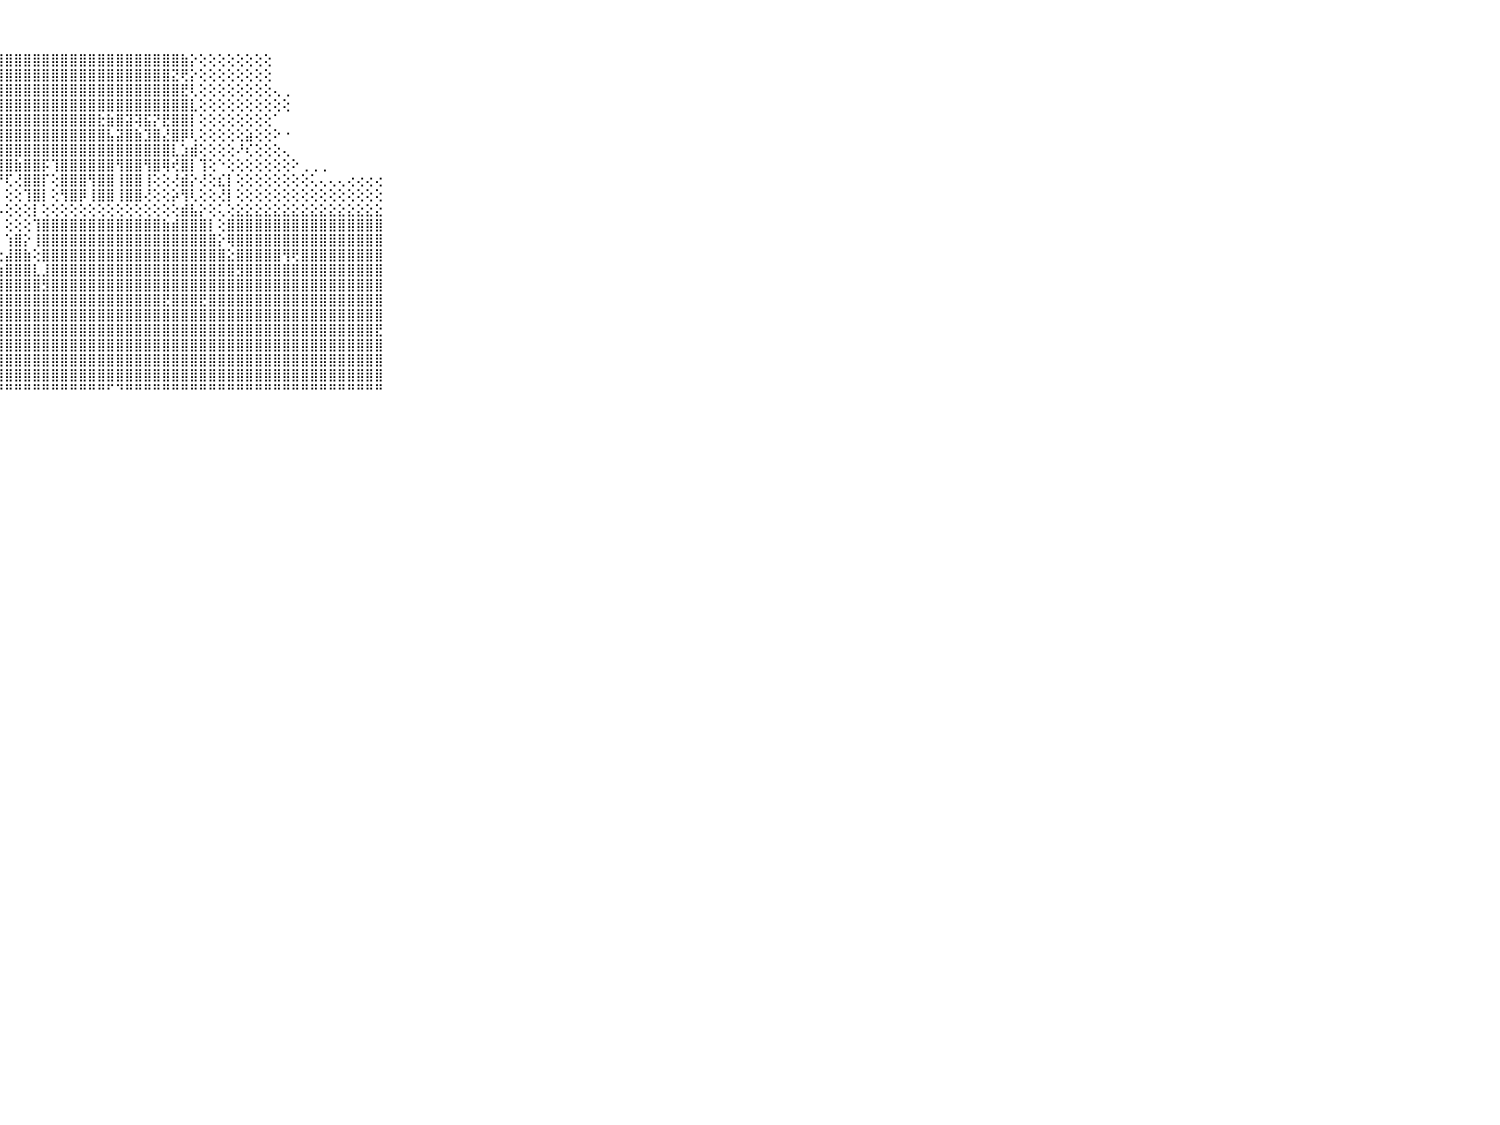

⠀⠀⠀⠀⠀⠀⠀⠀⠀⠀⠀⣿⣿⣿⣿⣿⣿⣿⣿⣿⣿⣿⣿⣿⣿⣿⣿⣿⣿⣿⣿⣿⣿⣿⣿⣿⣿⣿⣿⣿⣿⣿⣿⣿⣿⣿⣿⣷⡕⢕⢕⢕⢕⢕⢕⢕⢕⠀⠀⠀⠀⠀⠀⠀⠀⠀⠀⠀⠀⠀⠀⠀⠀⠀⠀⠀⠀⠀⠀⠀⠀
⠀⠀⠀⠀⠀⠀⠀⠀⠀⠀⠀⣿⣿⣿⣿⣿⣿⣿⣿⣿⣿⣿⣿⣿⣿⣿⣿⣿⣿⣿⣿⣿⣿⣿⣿⣿⣿⣿⣿⣿⣿⣿⣿⣿⣿⣿⣝⢟⡕⢕⢕⢕⢕⢕⢕⢕⢕⠀⠀⠀⠀⠀⠀⠀⠀⠀⠀⠀⠀⠀⠀⠀⠀⠀⠀⠀⠀⠀⠀⠀⠀
⠀⠀⠀⠀⠀⠀⠀⠀⠀⠀⠀⣿⣿⣿⣿⣿⣿⣿⣿⣿⣿⣿⣿⣿⣿⣿⣿⣿⣿⣿⣿⣿⣿⣿⣿⣿⣿⣿⣿⣿⣿⣿⣿⣿⣿⣿⣿⣟⢇⢕⢕⢕⢕⢕⢕⢕⢕⢄⢀⠀⠀⠀⠀⠀⠀⠀⠀⠀⠀⠀⠀⠀⠀⠀⠀⠀⠀⠀⠀⠀⠀
⠀⠀⠀⠀⠀⠀⠀⠀⠀⠀⠀⣻⣿⣿⣿⣿⣿⣿⣿⣿⣿⣿⣿⣿⣿⣿⣿⣿⣿⣿⣿⣿⣿⣿⣿⣿⣿⣿⣿⣿⣿⣿⣿⣿⣿⣿⣿⣿⣇⢕⢕⢕⢕⢕⢕⢕⢕⢕⢕⠀⠀⠀⠀⠀⠀⠀⠀⠀⠀⠀⠀⠀⠀⠀⠀⠀⠀⠀⠀⠀⠀
⠀⠀⠀⠀⠀⠀⠀⠀⠀⠀⠀⣿⣿⣿⣿⣿⣿⣿⣿⣿⣿⣿⣿⣿⣿⣿⣿⣿⣿⣿⣿⣿⣿⣿⣿⣿⣿⣿⣗⣷⣿⣽⢽⣯⡝⣟⣿⣿⡇⢕⢕⢕⢕⢕⢕⢕⢕⠁⠀⠀⠀⠀⠀⠀⠀⠀⠀⠀⠀⠀⠀⠀⠀⠀⠀⠀⠀⠀⠀⠀⠀
⠀⠀⠀⠀⠀⠀⠀⠀⠀⠀⠀⣿⣿⣿⣿⣿⣿⣿⣿⣿⣿⣿⣿⣿⣿⣿⣿⣿⣿⣿⣿⣿⣿⣿⣿⣿⣿⣿⣿⣧⣽⣿⣷⣹⣿⣜⣿⡿⢇⢕⢕⢕⢕⢕⣵⢕⢕⠕⠐⠀⠀⠀⠀⠀⠀⠀⠀⠀⠀⠀⠀⠀⠀⠀⠀⠀⠀⠀⠀⠀⠀
⠀⠀⠀⠀⠀⠀⠀⠀⠀⠀⠀⣿⣿⣿⣿⣿⣿⣿⣿⣿⢟⣿⣿⣿⣿⣿⣿⣿⣿⣿⣿⣿⣿⣿⣿⣿⣿⣿⣿⣿⣿⣿⣿⣿⣿⣿⣇⣱⣾⢕⢕⢕⢕⠜⢎⢕⢕⢕⢄⠀⠀⠀⠀⠀⠀⠀⠀⠀⠀⠀⠀⠀⠀⠀⠀⠀⠀⠀⠀⠀⠀
⠀⠀⠀⠀⠀⠀⠀⠀⠀⠀⠀⣿⣿⣿⣿⢸⣿⣿⣿⣿⢕⣿⣿⣿⣿⣿⣿⣿⣿⣷⣿⣿⡯⢹⣿⣿⣿⣿⣿⣿⢻⣿⣿⢻⣿⢿⢞⣿⡇⢹⢕⠑⢕⢕⢕⢕⢕⢕⢕⠕⢀⢀⢀⠀⠀⠀⠀⠀⠀⠀⠀⠀⠀⠀⠀⠀⠀⠀⠀⠀⠀
⠀⠀⠀⠀⠀⠀⠀⠀⠀⠀⠀⣿⣿⣿⣿⢪⣿⣿⣿⡏⡕⣿⣿⣿⣿⢻⣿⡟⢏⢜⣿⣿⡏⢕⣿⣿⣿⢻⣿⣿⢸⣿⣿⢸⢕⢕⢜⣾⡕⢜⢕⣎⡇⢕⢕⢕⢕⢕⢕⢕⢕⢅⢄⢄⢄⢔⢔⢔⢔⠀⠀⠀⠀⠀⠀⠀⠀⠀⠀⠀⠀
⠀⠀⠀⠀⠀⠀⠀⠀⠀⠀⠀⢿⣿⣿⣿⢕⣿⣿⣿⡇⢕⢸⣿⣿⡿⢸⣿⡇⢕⢕⢹⣿⡇⢕⢻⣿⡿⢸⣿⣿⢸⣿⣿⢜⢕⢕⡵⢻⢇⢕⢕⢜⡇⢕⢕⢕⢕⢕⢕⢕⢕⢕⢕⢕⢕⢕⢕⢕⢕⠀⠀⠀⠀⠀⠀⠀⠀⠀⠀⠀⠀
⠀⠀⠀⠀⠀⠀⠀⠀⠀⠀⠀⢕⢕⢕⢕⢕⢕⢕⢕⢕⢕⢕⢕⢕⢕⢕⢱⡧⢕⢕⢕⡇⢕⢕⢕⢕⢕⢕⢕⢕⢕⢕⢕⢕⢕⢕⢕⣾⣧⡕⢕⢅⢕⣕⣕⣕⣕⣕⣕⣕⣕⣕⣕⣕⣕⣕⣕⣕⣕⠀⠀⠀⠀⠀⠀⠀⠀⠀⠀⠀⠀
⠀⠀⠀⠀⠀⠀⠀⠀⠀⠀⠀⣷⣿⣿⣿⣿⣿⣿⣷⣷⣾⣿⣿⣿⣿⣿⣿⡇⢕⢕⢕⢹⣿⣿⣿⣿⣿⣿⣿⣿⣿⣿⣿⣿⣿⣷⣾⣿⣿⣿⡇⢕⣿⣿⣿⣿⣿⣿⣿⣿⣿⣿⣿⣿⣿⣿⣿⣿⣿⠀⠀⠀⠀⠀⠀⠀⠀⠀⠀⠀⠀
⠀⠀⠀⠀⠀⠀⠀⠀⠀⠀⠀⣿⣿⣿⣿⣿⣿⣿⣿⣿⣿⣿⣿⣿⣿⣿⣿⡇⢱⣿⡕⢸⣿⣿⣿⣿⣿⣿⣿⣿⣿⣿⣿⣿⣿⣿⣿⣿⣿⣿⣿⡕⢿⣿⣿⣿⣿⣿⣿⣿⣿⣿⣿⣿⣿⣿⣿⣿⣿⠀⠀⠀⠀⠀⠀⠀⠀⠀⠀⠀⠀
⠀⠀⠀⠀⠀⠀⠀⠀⠀⠀⠀⣿⣿⣿⣿⣿⣿⣿⣿⣿⣿⣿⣿⣿⣿⣿⣿⢕⣼⣿⣷⢕⣿⣿⣿⣿⣿⣿⣿⣿⣿⣿⣿⣿⣿⣿⣿⣿⣿⣿⣿⣿⣕⣿⣿⣿⣿⣿⢻⢟⣿⣿⣿⣿⣿⣿⣿⣿⣿⠀⠀⠀⠀⠀⠀⠀⠀⠀⠀⠀⠀
⠀⠀⠀⠀⠀⠀⠀⠀⠀⠀⠀⣿⣿⣿⣿⣿⣿⣿⣿⣿⣿⣿⣿⣿⣿⣿⡏⢱⣿⣿⣿⣇⣸⣿⣿⣿⣿⣿⣿⣿⣿⣿⣿⣿⣿⣿⣿⣿⣿⣿⣿⣿⣿⣻⣿⣿⣿⣿⣿⣿⣿⣿⣿⣿⣿⣿⣿⣿⣿⠀⠀⠀⠀⠀⠀⠀⠀⠀⠀⠀⠀
⠀⠀⠀⠀⠀⠀⠀⠀⠀⠀⠀⣿⣿⣿⣿⣿⣿⣿⣿⣿⣿⣿⣿⣿⣿⣿⡿⣿⣿⣿⣿⣿⣻⣿⣿⣿⣿⣿⣿⣿⣿⣿⣿⣿⣿⣿⣿⣿⣿⣿⣿⣿⣿⣿⣿⣿⣿⣿⣿⣿⣿⣿⣿⣿⣿⣿⣿⣿⣿⠀⠀⠀⠀⠀⠀⠀⠀⠀⠀⠀⠀
⠀⠀⠀⠀⠀⠀⠀⠀⠀⠀⠀⣿⣿⣿⣿⣿⣿⣿⣿⣿⣿⣿⣿⣿⣿⣿⣿⣿⣿⣿⣿⣿⣿⣿⣿⣿⣿⣿⣿⣿⣿⣿⣿⣿⣿⣟⣿⣿⣿⣟⣿⣿⣿⣿⣿⣿⣿⣿⣿⣿⣿⣿⣿⣿⣿⣿⣿⣿⣿⠀⠀⠀⠀⠀⠀⠀⠀⠀⠀⠀⠀
⠀⠀⠀⠀⠀⠀⠀⠀⠀⠀⠀⣿⣿⣿⣿⣿⣿⣿⣿⣿⣿⣿⣿⣿⣿⣿⣿⣿⣿⣿⣿⣿⣿⣿⣿⣿⣿⣿⣿⣿⣿⣿⣿⣿⣿⣿⣿⣿⣿⣿⣿⣿⣿⣿⣿⣿⣿⣿⣿⣿⣿⣿⣿⣿⣿⣿⣿⣿⣿⠀⠀⠀⠀⠀⠀⠀⠀⠀⠀⠀⠀
⠀⠀⠀⠀⠀⠀⠀⠀⠀⠀⠀⣿⣿⣿⣿⣿⣿⣿⣿⣿⣿⣿⣿⣿⣿⣿⣿⣿⣿⣿⣿⣿⣿⣿⣿⣿⣿⣿⣿⣿⣿⣿⣿⣿⣿⣿⣿⣿⣿⣿⣿⣿⣿⣿⣿⣿⣿⣿⣿⣿⣿⣿⣿⣿⣿⣿⣿⣿⣟⠀⠀⠀⠀⠀⠀⠀⠀⠀⠀⠀⠀
⠀⠀⠀⠀⠀⠀⠀⠀⠀⠀⠀⣿⣿⣿⣿⣿⣿⣿⣿⣿⣿⣿⣿⣿⣿⣿⣿⣿⣿⣿⣿⣿⣿⣿⣿⣿⣿⣿⣿⣿⣿⣿⣿⣿⣿⣿⣿⣿⣿⣿⣿⣿⣿⣿⣿⣿⣿⣿⣿⣿⣿⣿⣿⣿⣿⣿⣿⣿⣿⠀⠀⠀⠀⠀⠀⠀⠀⠀⠀⠀⠀
⠀⠀⠀⠀⠀⠀⠀⠀⠀⠀⠀⣿⣿⣿⣿⣿⣿⣿⣿⣿⣿⣿⣿⣿⣿⣿⣿⣿⣿⣿⣿⣿⣿⣿⣿⣿⣿⣿⣿⣿⣿⣿⣿⣿⣿⣿⣿⣿⣿⣿⣿⣿⣿⣿⣿⣿⣿⣿⣿⣿⣿⣿⣿⣿⣿⣿⣿⣿⣿⠀⠀⠀⠀⠀⠀⠀⠀⠀⠀⠀⠀
⠀⠀⠀⠀⠀⠀⠀⠀⠀⠀⠀⣿⣿⣿⣿⣿⣿⣿⣿⣿⣿⣿⣿⣿⣿⣿⣿⣿⣿⣿⣿⣿⣿⣿⣿⣿⣿⣿⣿⣿⣿⣿⣿⣿⣿⣿⣿⣿⣿⣿⣿⣿⣿⣿⣿⣿⣿⣿⣿⣿⣿⣿⣿⣿⣿⣿⣿⣿⣿⠀⠀⠀⠀⠀⠀⠀⠀⠀⠀⠀⠀
⠀⠀⠀⠀⠀⠀⠀⠀⠀⠀⠀⠛⠛⠛⠛⠛⠛⠛⠛⠛⠛⠛⠛⠛⠛⠛⠛⠛⠛⠛⠛⠛⠛⠛⠛⠛⠛⠛⠛⠋⠙⠛⠛⠛⠛⠛⠛⠛⠛⠛⠛⠛⠛⠛⠛⠛⠛⠛⠛⠛⠛⠛⠛⠛⠛⠛⠛⠛⠛⠀⠀⠀⠀⠀⠀⠀⠀⠀⠀⠀⠀